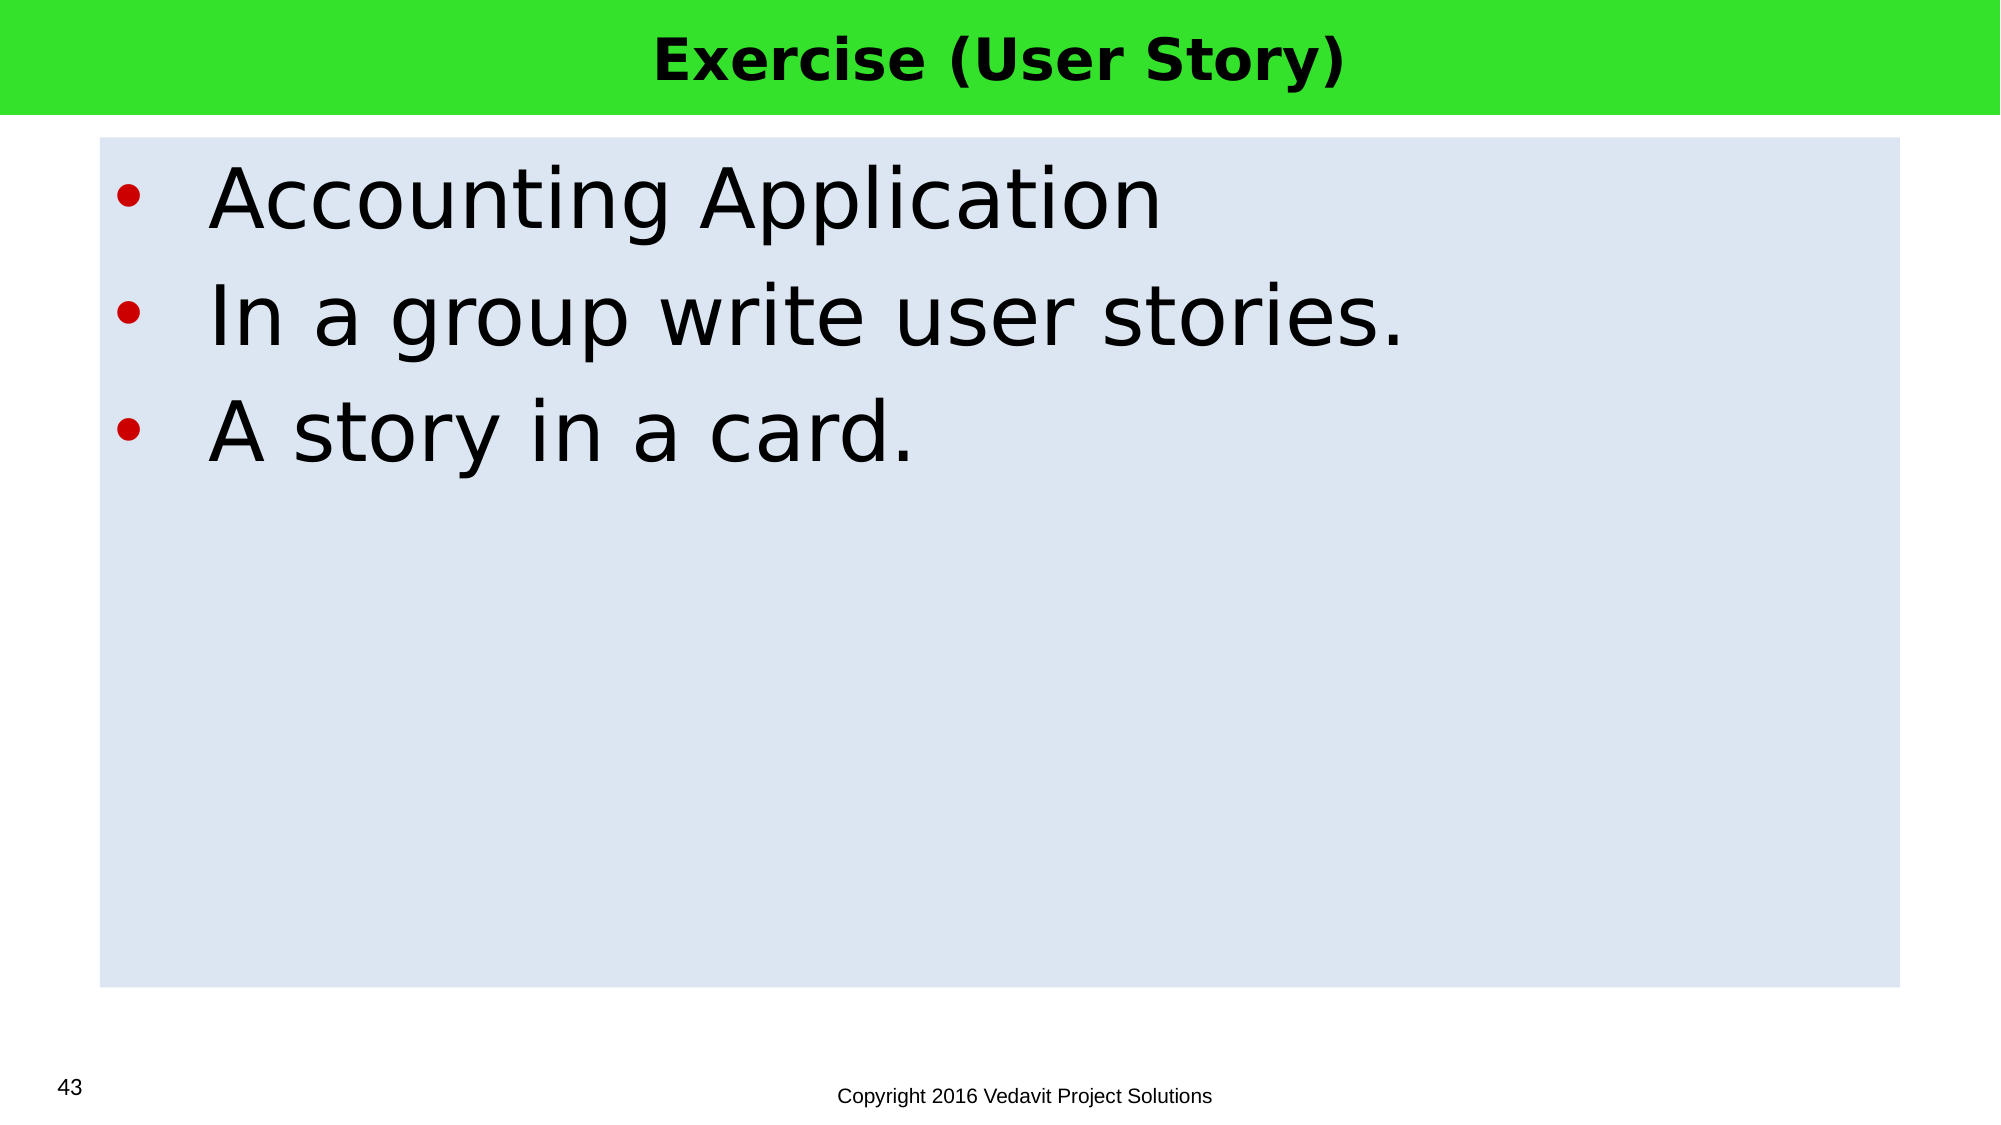

# Exercise (User Story)
Accounting Application
In a group write user stories.
A story in a card.

43